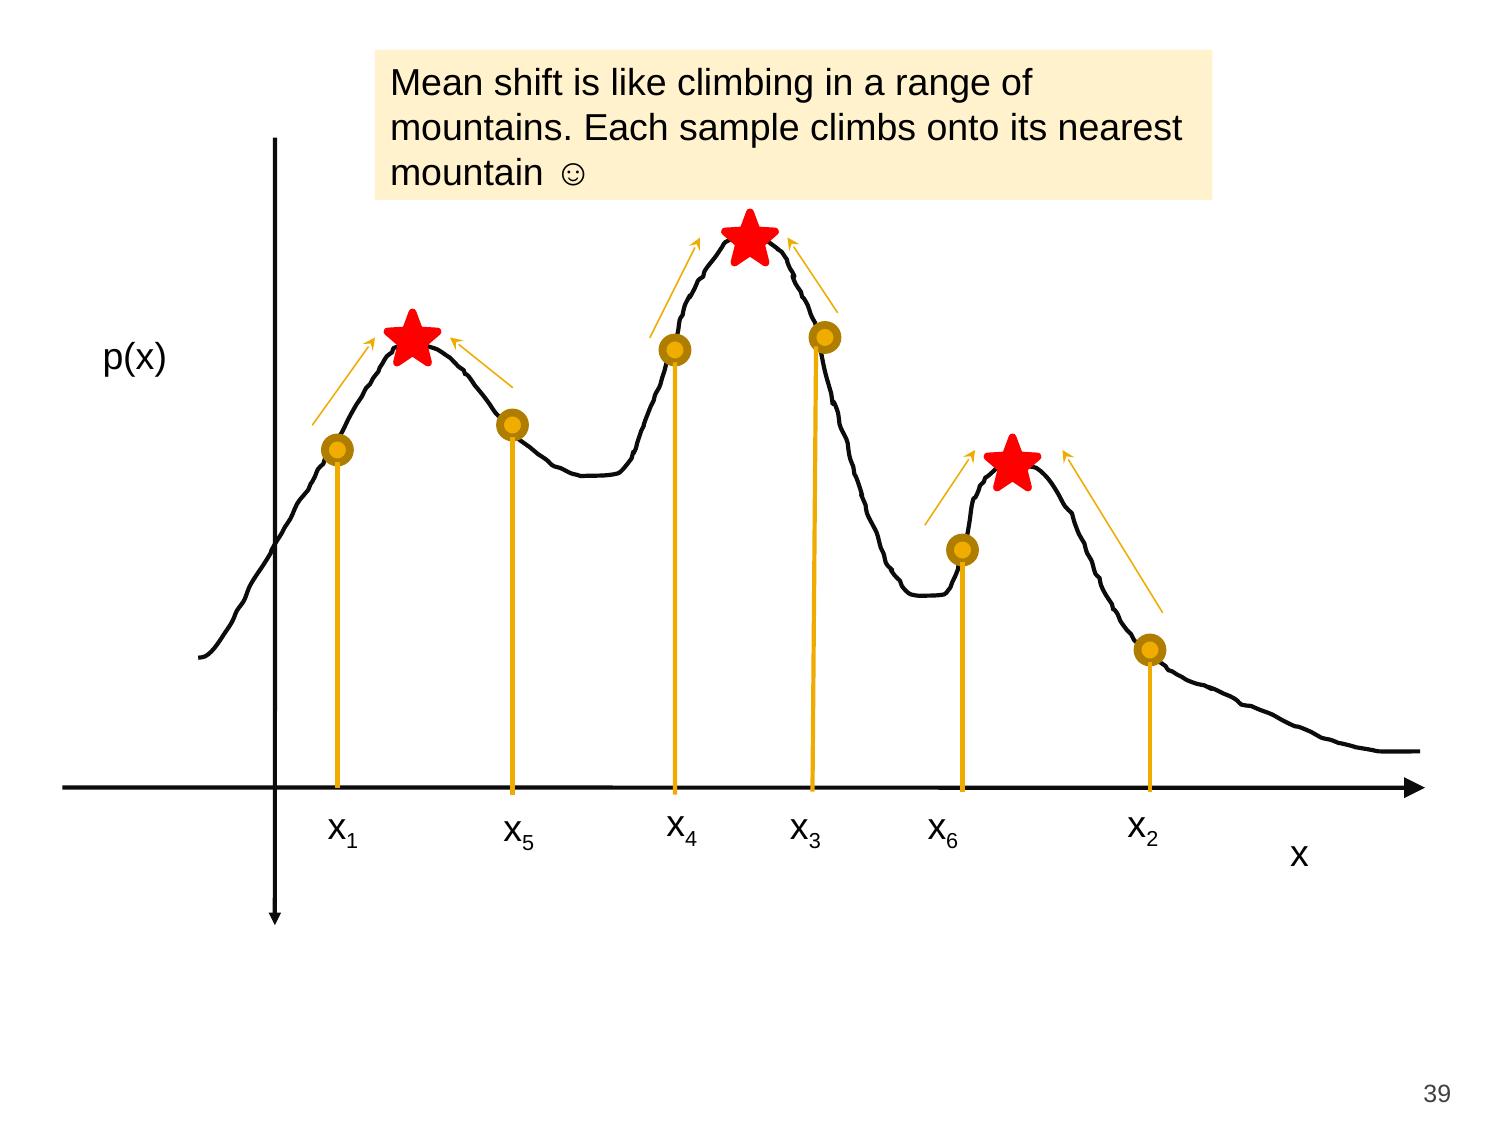

Mean shift is like climbing in a range of mountains. Each sample climbs onto its nearest mountain ☺

p(x)

x4
x2
x1
x3
x6
x5
x
39